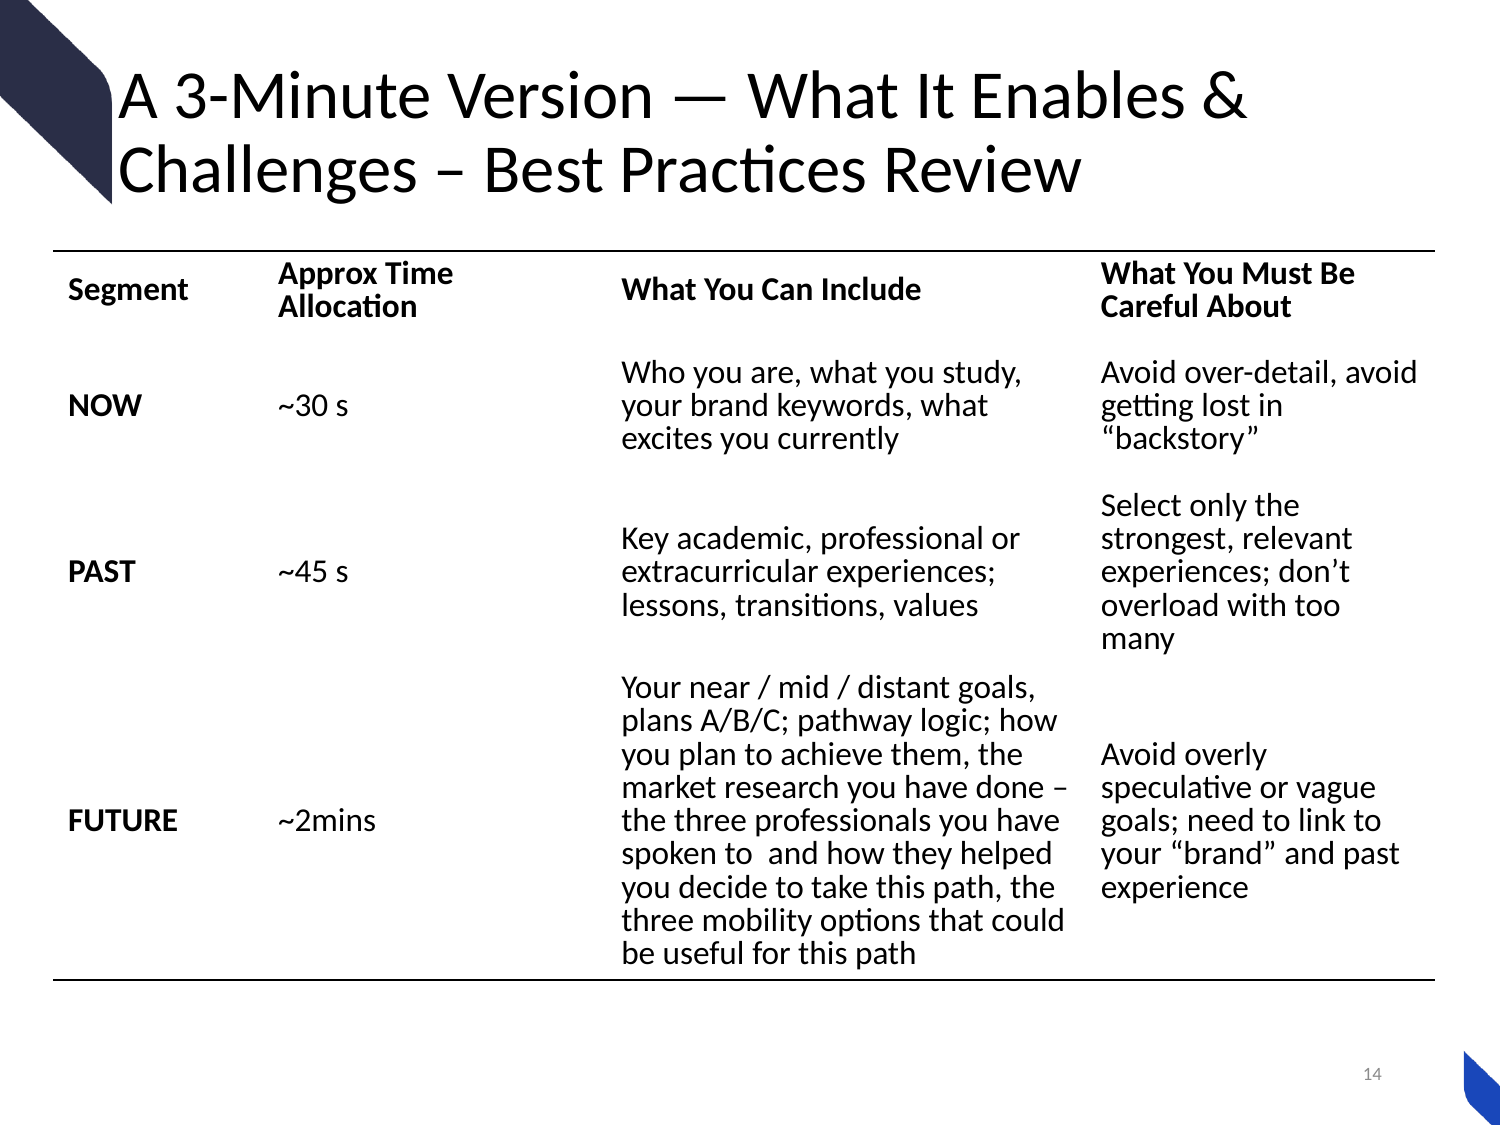

# A 3-Minute Version — What It Enables & Challenges – Best Practices Review
| Segment | Approx Time Allocation | What You Can Include | What You Must Be Careful About |
| --- | --- | --- | --- |
| NOW | ~30 s | Who you are, what you study, your brand keywords, what excites you currently | Avoid over-detail, avoid getting lost in “backstory” |
| PAST | ~45 s | Key academic, professional or extracurricular experiences; lessons, transitions, values | Select only the strongest, relevant experiences; don’t overload with too many |
| FUTURE | ~2mins | Your near / mid / distant goals, plans A/B/C; pathway logic; how you plan to achieve them, the market research you have done – the three professionals you have spoken to and how they helped you decide to take this path, the three mobility options that could be useful for this path | Avoid overly speculative or vague goals; need to link to your “brand” and past experience |
14